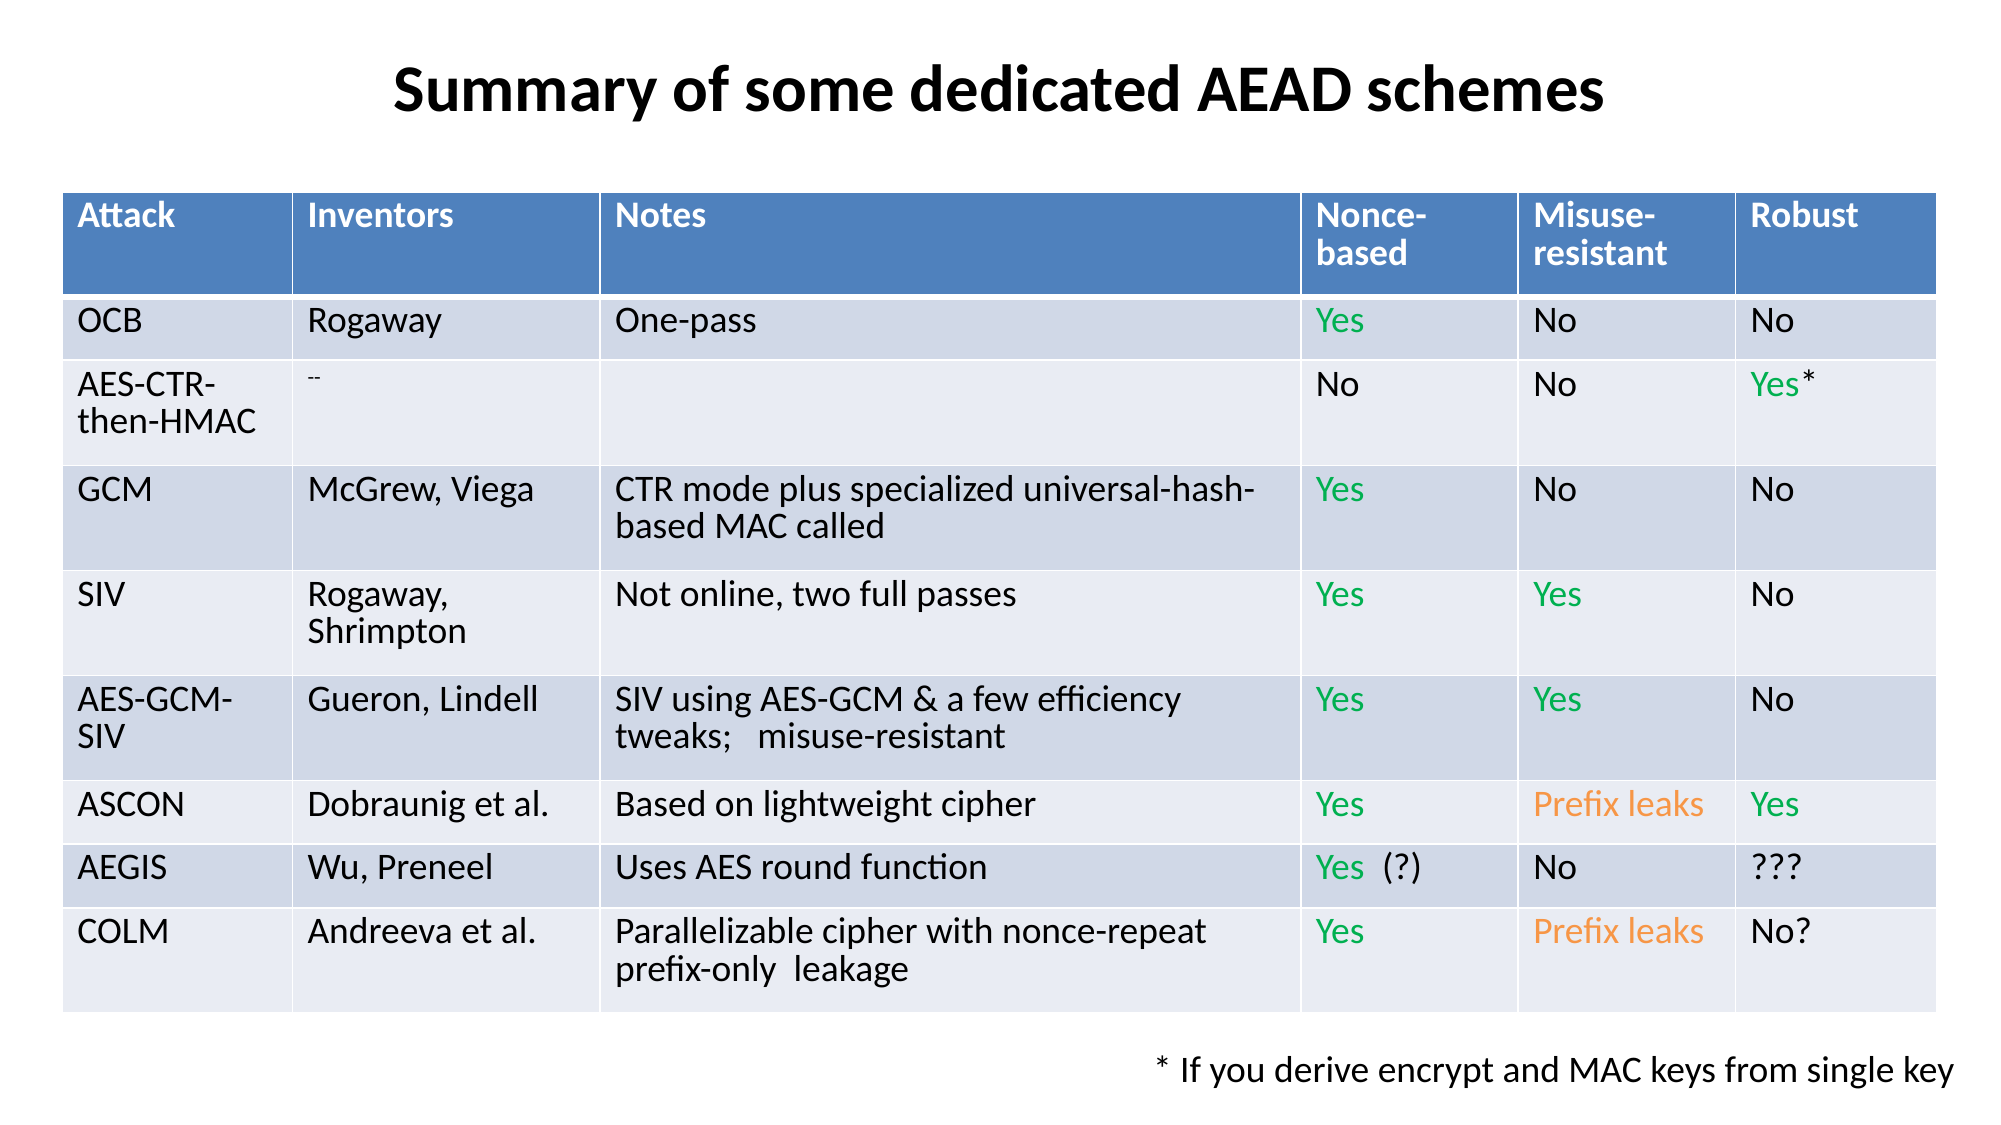

Summary of some dedicated AEAD schemes
| Attack | Inventors | Notes | Nonce-based | Misuse-resistant | Robust |
| --- | --- | --- | --- | --- | --- |
| OCB | Rogaway | One-pass | Yes | No | No |
| AES-CTR-then-HMAC | -- |  | No | No | Yes\* |
| GCM | McGrew, Viega | CTR mode plus specialized universal-hash-based MAC called | Yes | No | No |
| SIV | Rogaway, Shrimpton | Not online, two full passes | Yes | Yes | No |
| AES-GCM-SIV | Gueron, Lindell | SIV using AES-GCM & a few efficiency tweaks; misuse-resistant | Yes | Yes | No |
| ASCON | Dobraunig et al. | Based on lightweight cipher | Yes | Prefix leaks | Yes |
| AEGIS | Wu, Preneel | Uses AES round function | Yes (?) | No | ??? |
| COLM | Andreeva et al. | Parallelizable cipher with nonce-repeat prefix-only leakage | Yes | Prefix leaks | No? |
* If you derive encrypt and MAC keys from single key